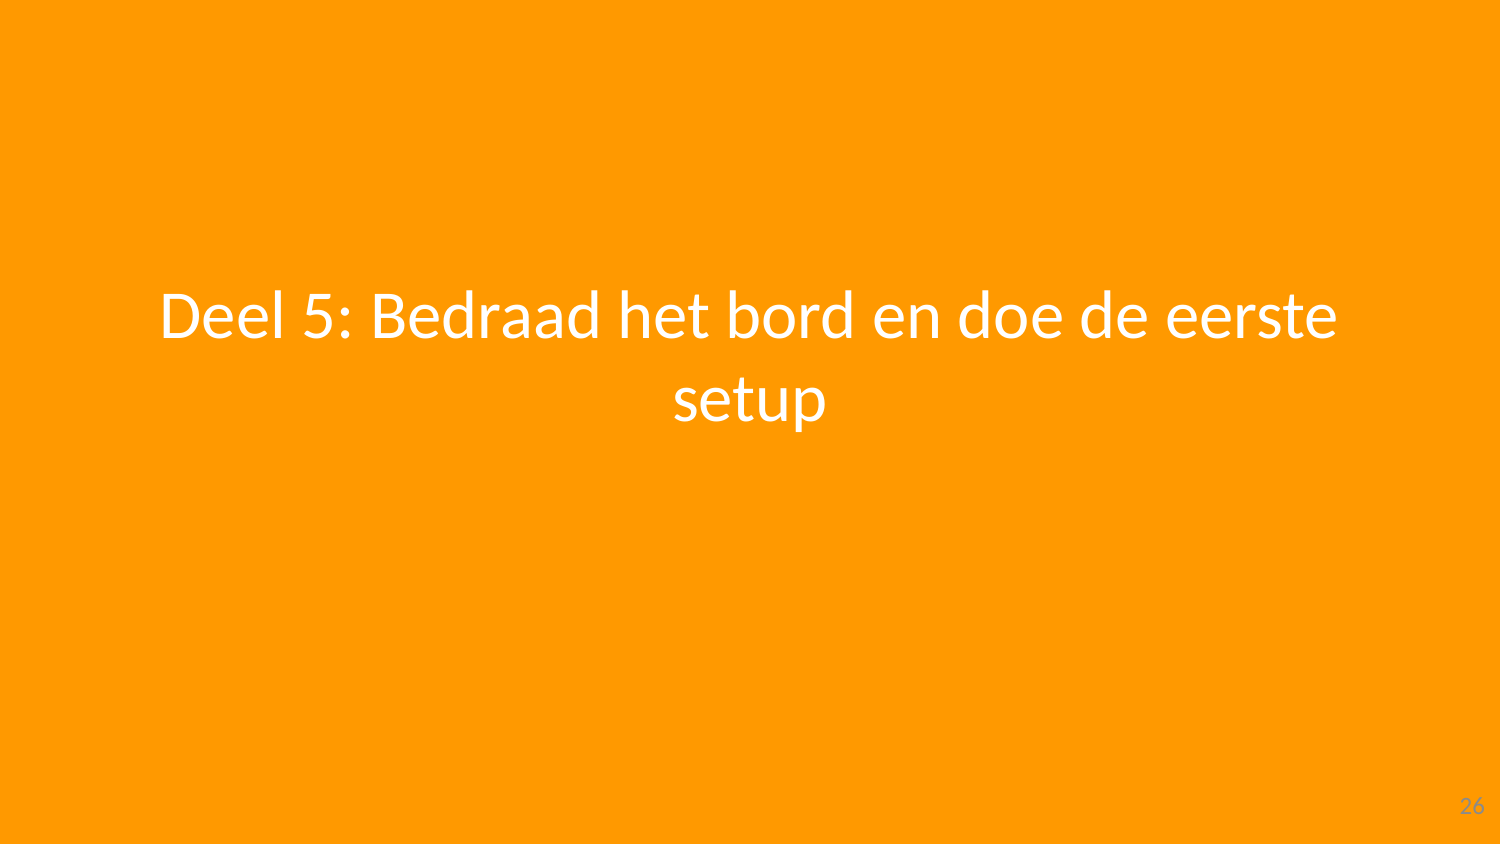

# Deel 5: Bedraad het bord en doe de eerste setup
26